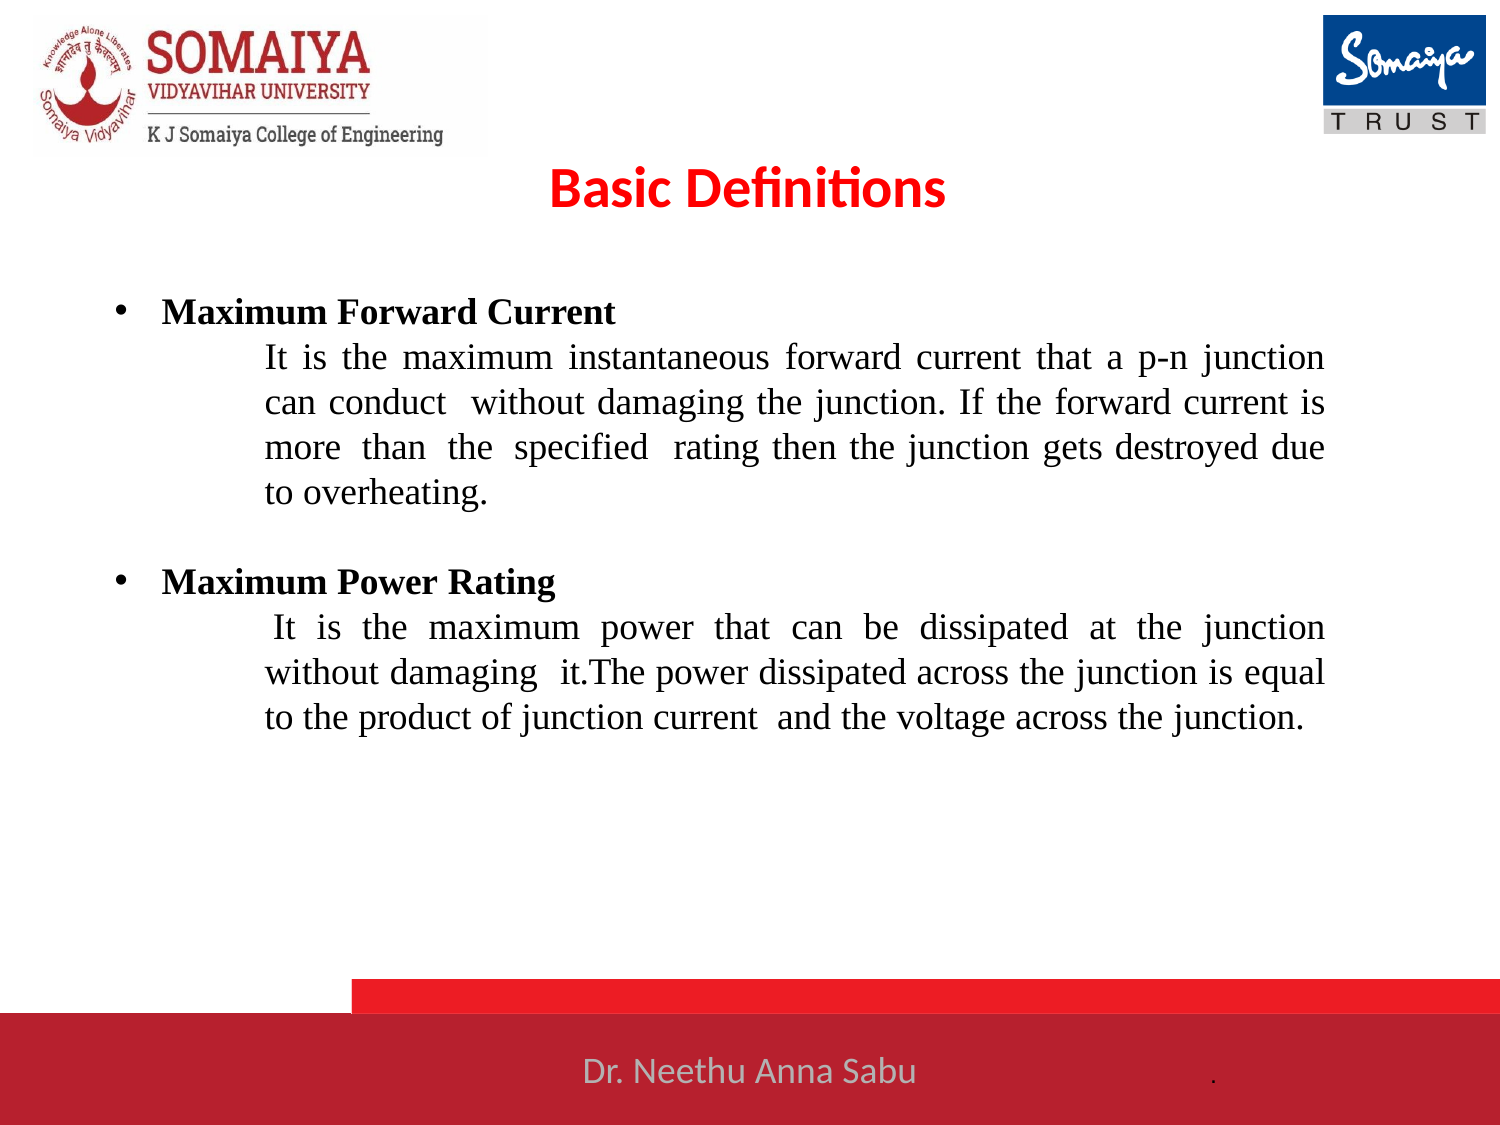

# Basic Definitions
Maximum Forward Current
It is the maximum instantaneous forward current that a p-n junction can conduct  without damaging the junction. If the forward current is more than the specified  rating then the junction gets destroyed due to overheating.

Maximum Power Rating
It is the maximum power that can be dissipated at the junction without damaging  it.The power dissipated across the junction is equal to the product of junction current  and the voltage across the junction.
Dr. Neethu Anna Sabu
.